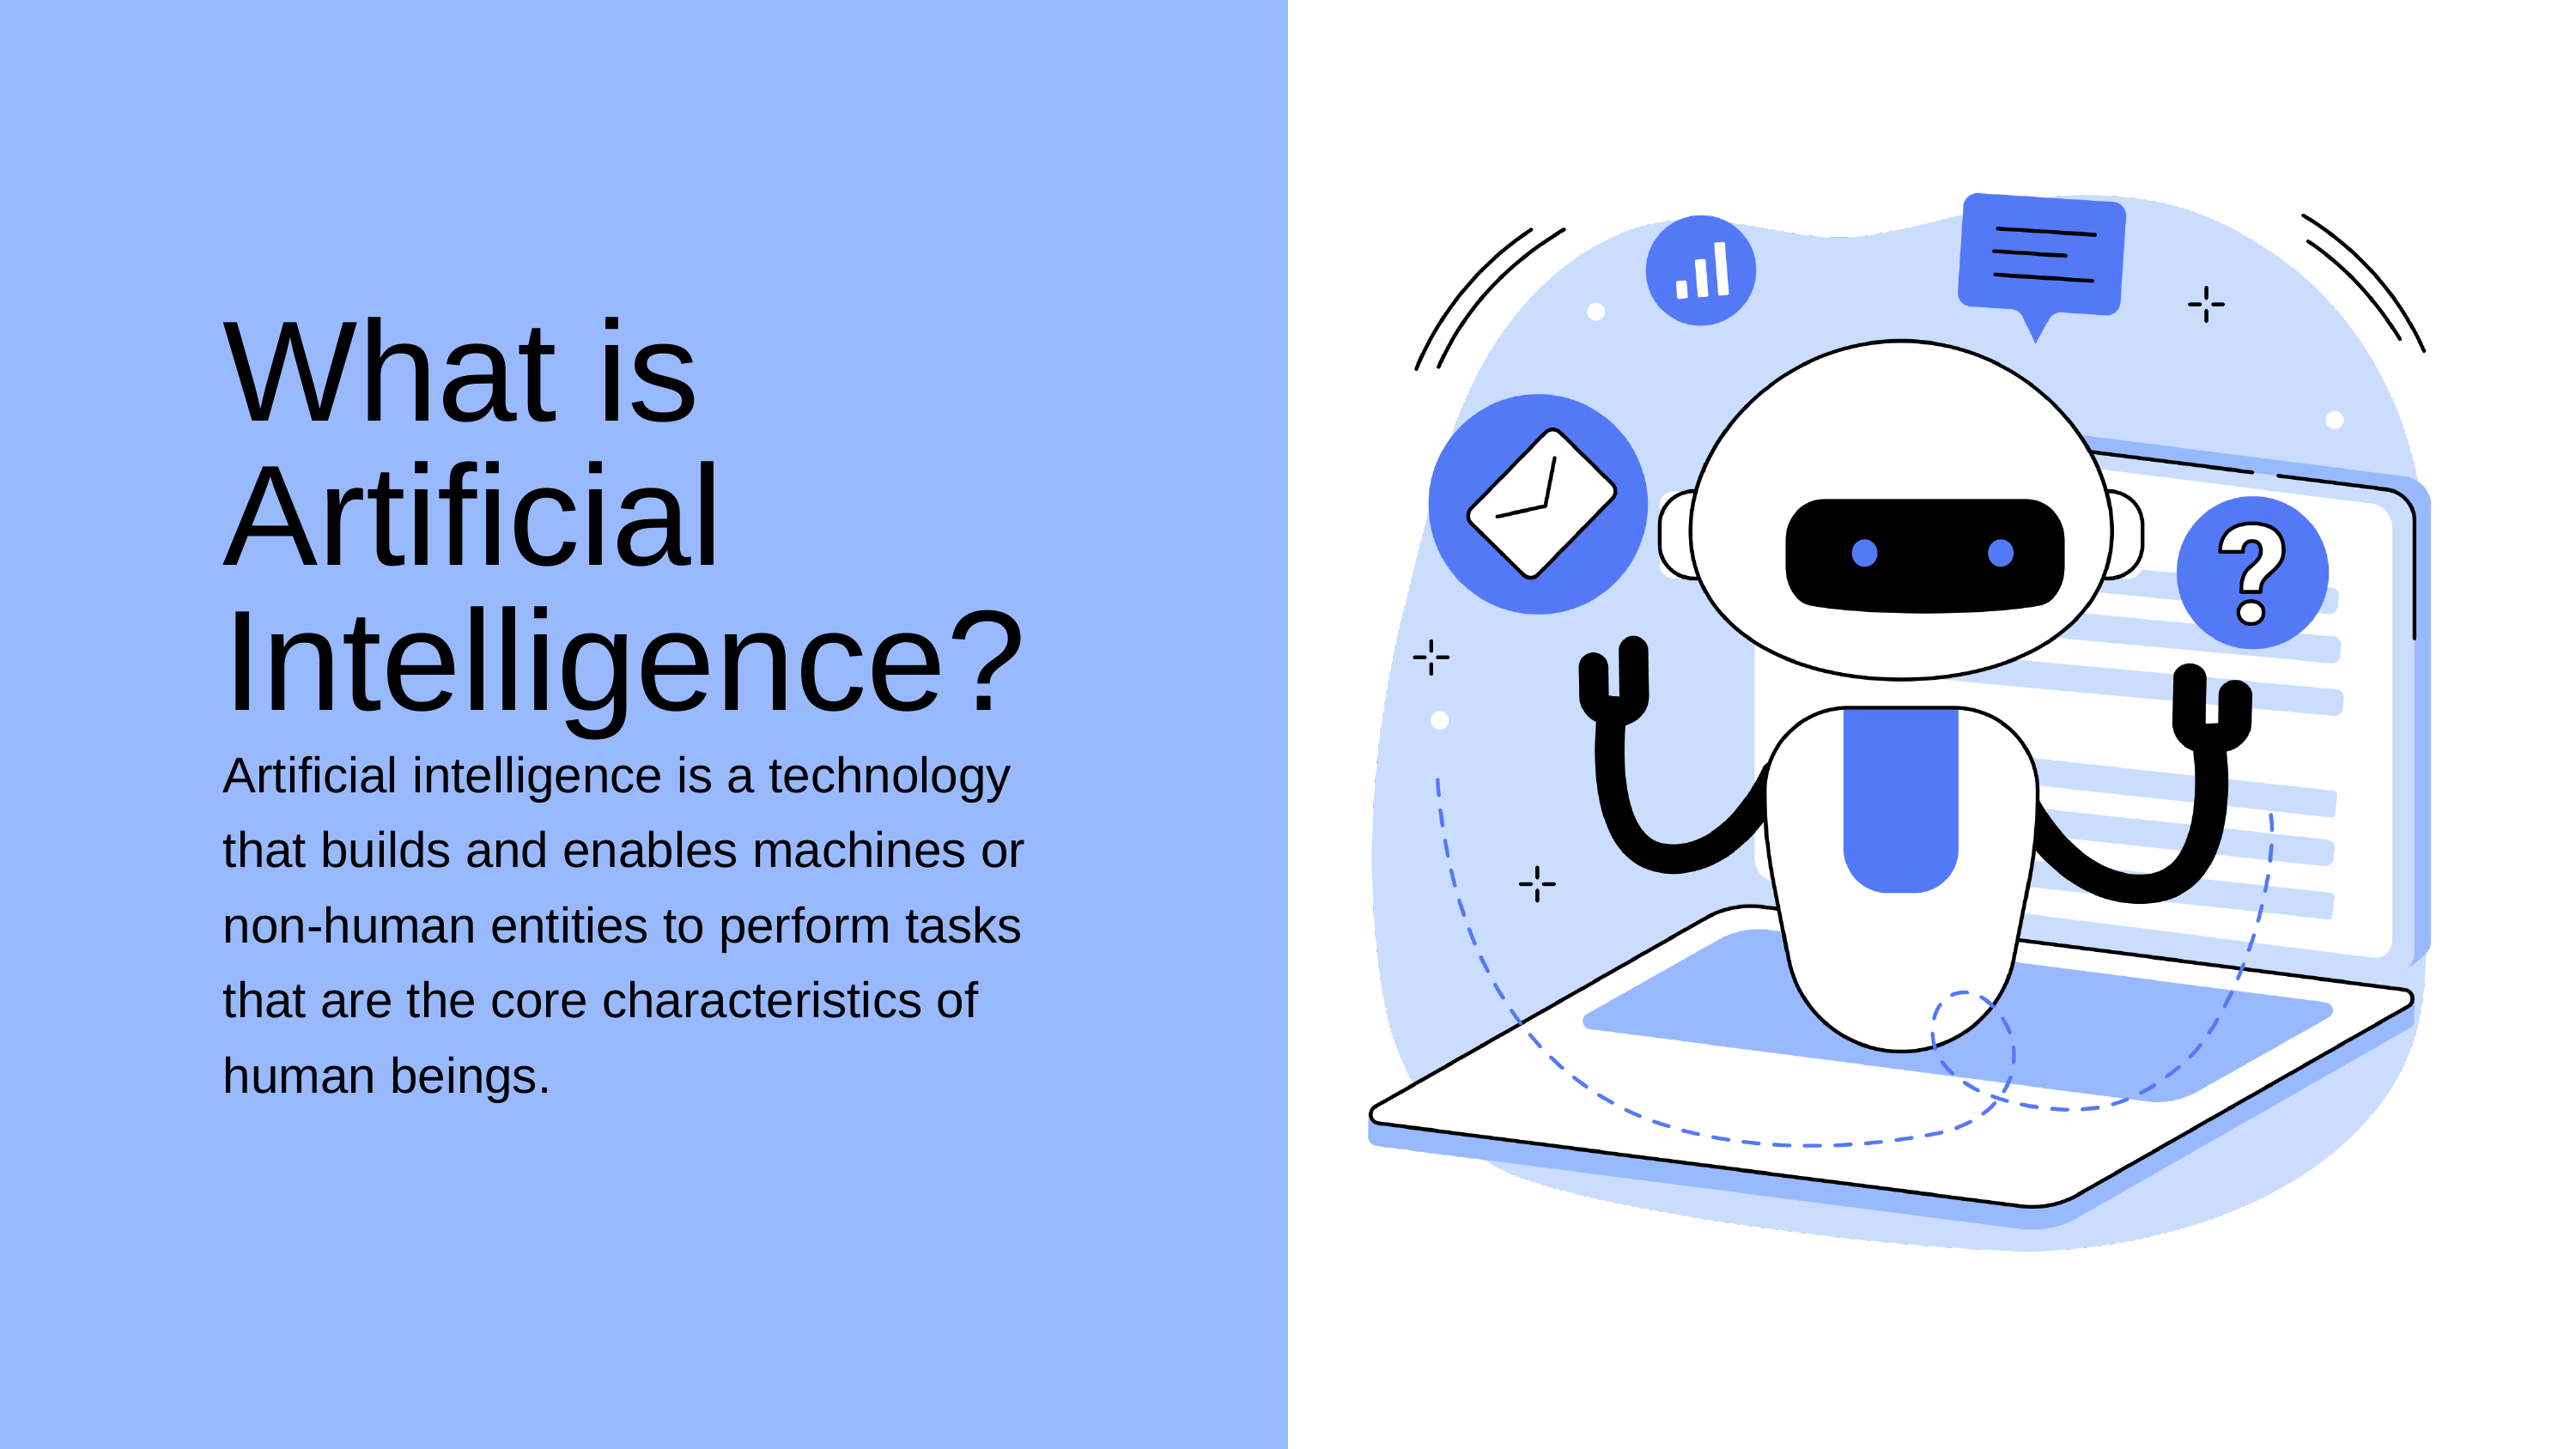

What is Artificial Intelligence?
Artificial intelligence is a technology that builds and enables machines or non-human entities to perform tasks that are the core characteristics of human beings.